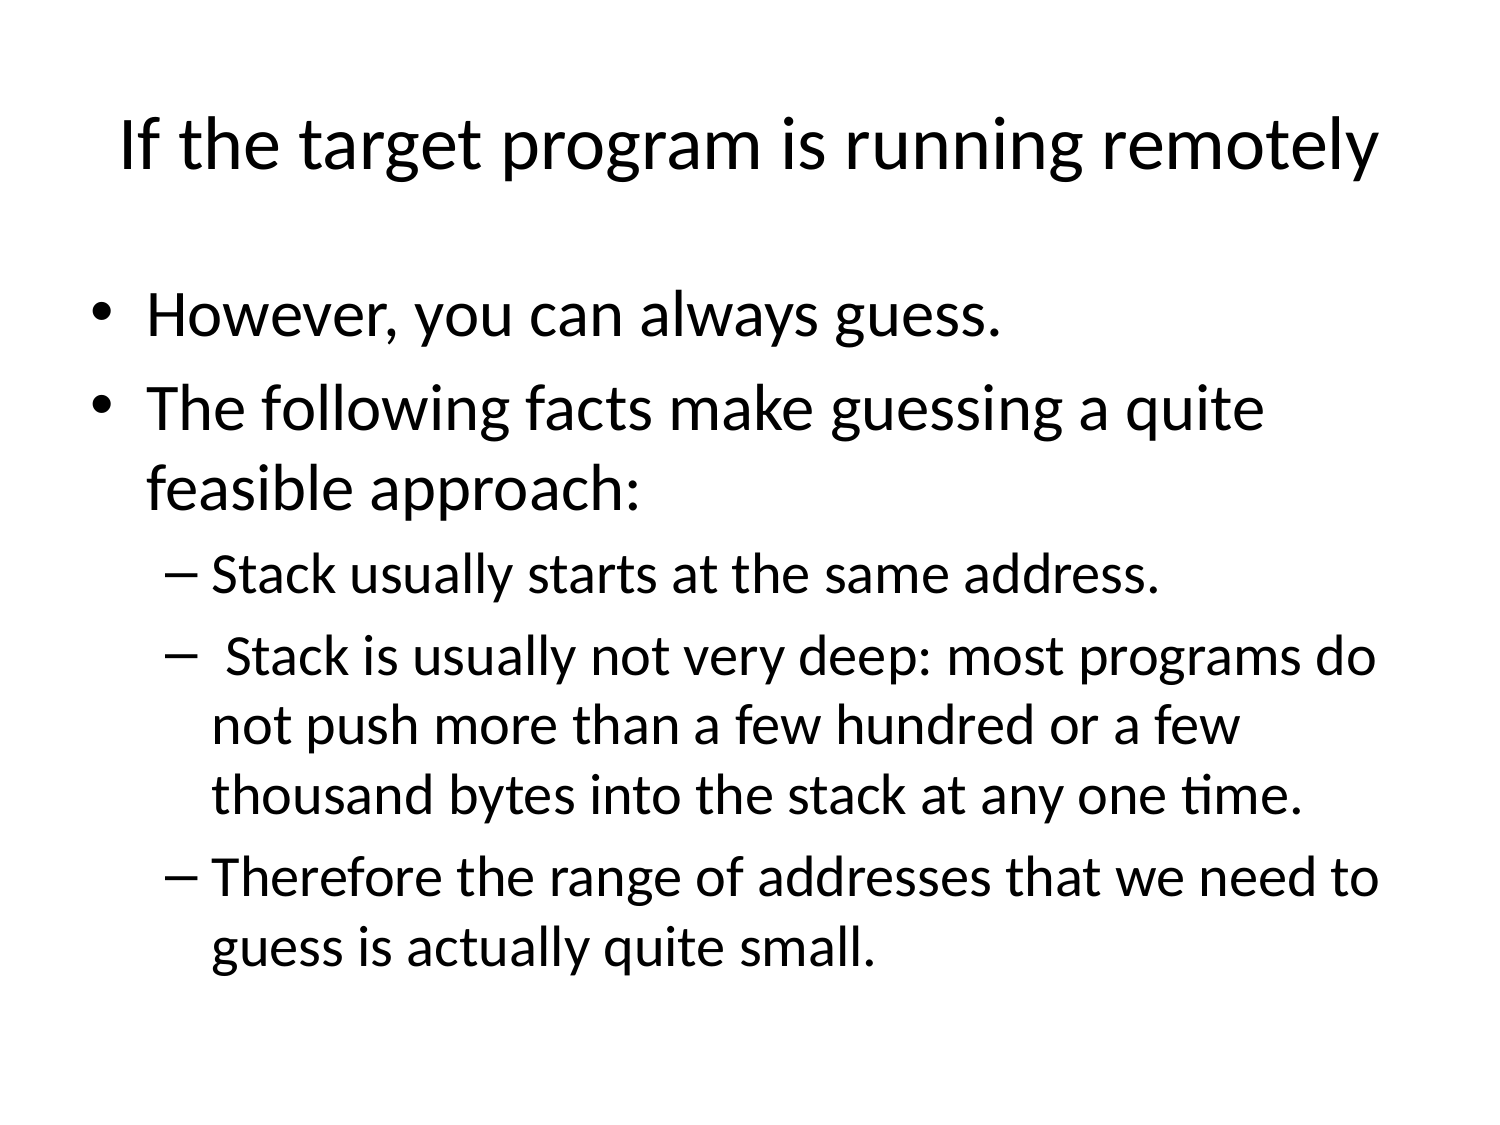

# If the target program is running remotely
However, you can always guess.
The following facts make guessing a quite feasible approach:
Stack usually starts at the same address.
 Stack is usually not very deep: most programs do not push more than a few hundred or a few thousand bytes into the stack at any one time.
Therefore the range of addresses that we need to guess is actually quite small.